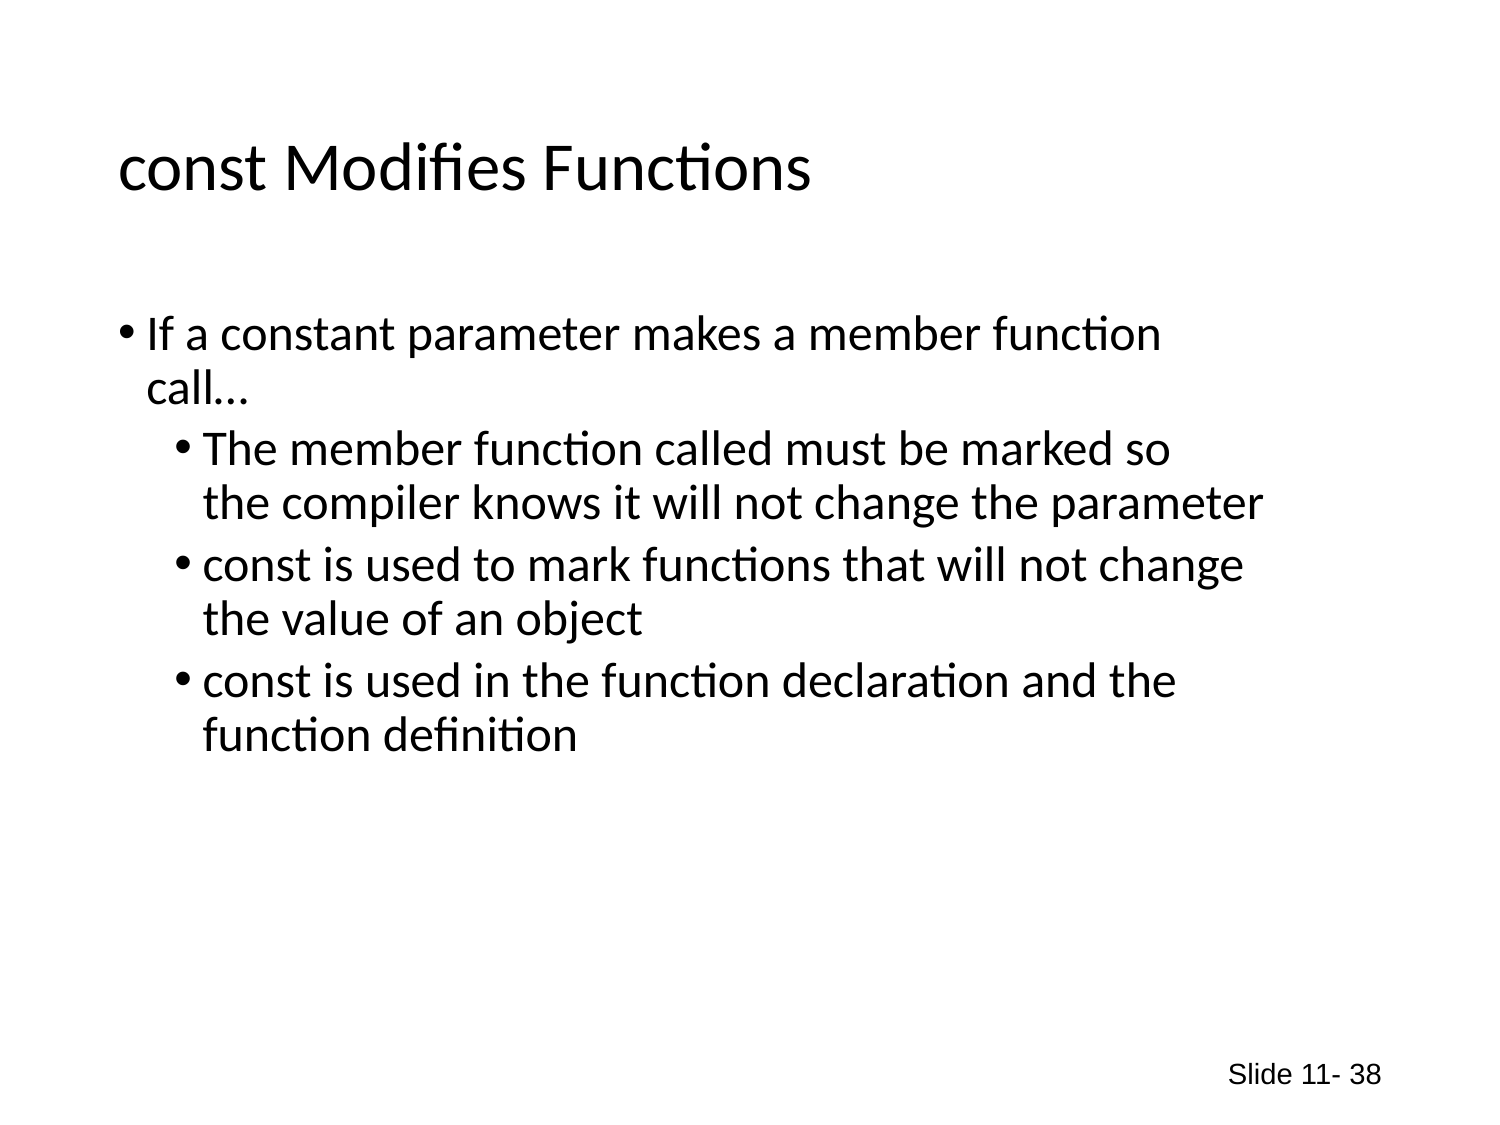

# const Modifies Functions
If a constant parameter makes a member function
call…
The member function called must be marked so
the compiler knows it will not change the parameter
const is used to mark functions that will not change
the value of an object
const is used in the function declaration and the
function definition
Slide 11- 38